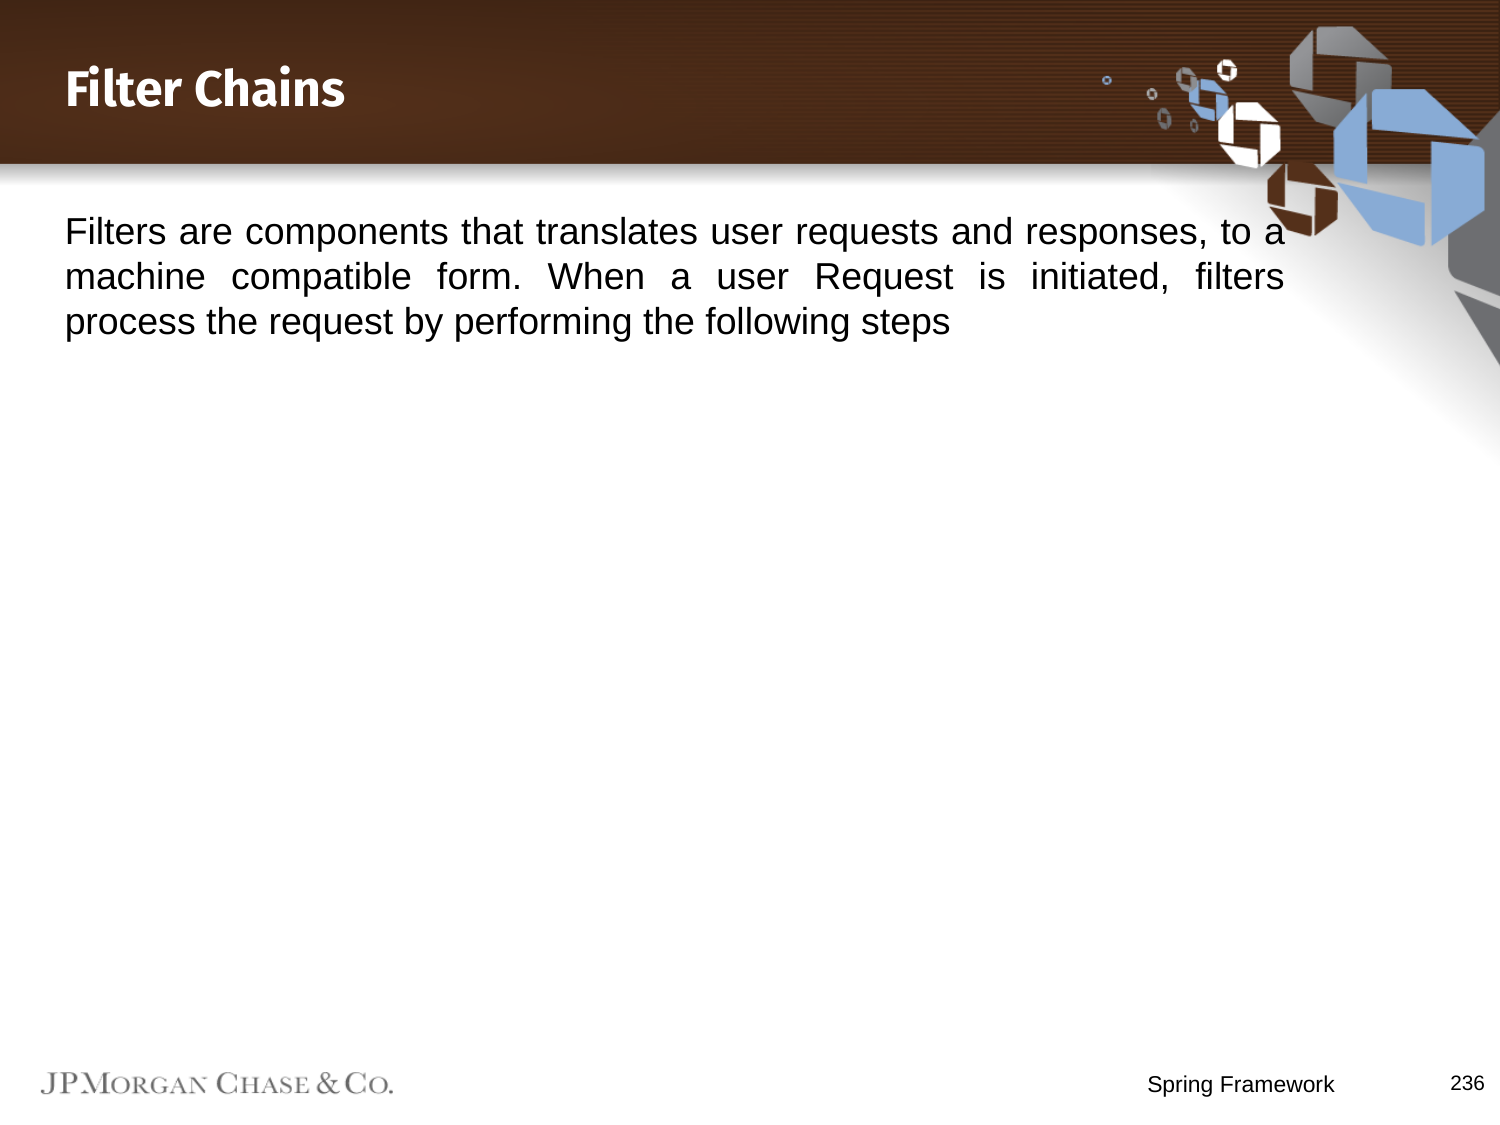

# Filter Chains
Filters are components that translates user requests and responses, to a machine compatible form. When a user Request is initiated, filters process the request by performing the following steps

Spring Framework
236